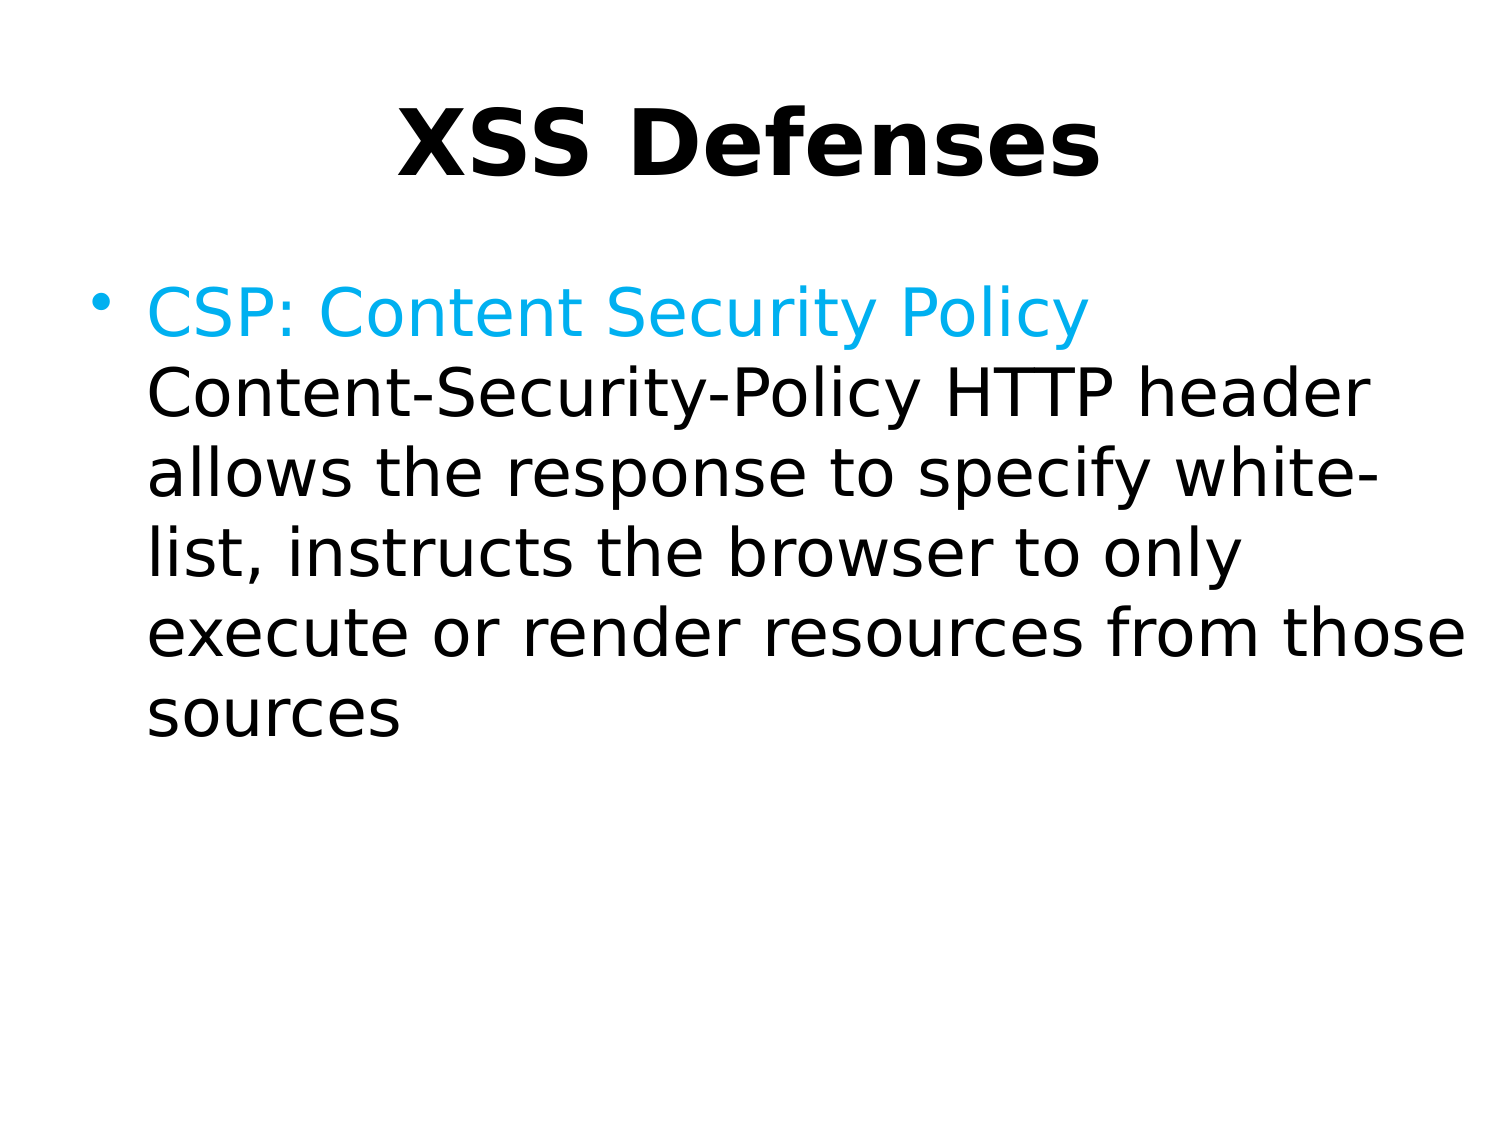

# XSS Defenses
CSP: Content Security Policy     Content-Security-Policy HTTP header allows the response to specify white-list, instructs the browser to only execute or render resources from those sources